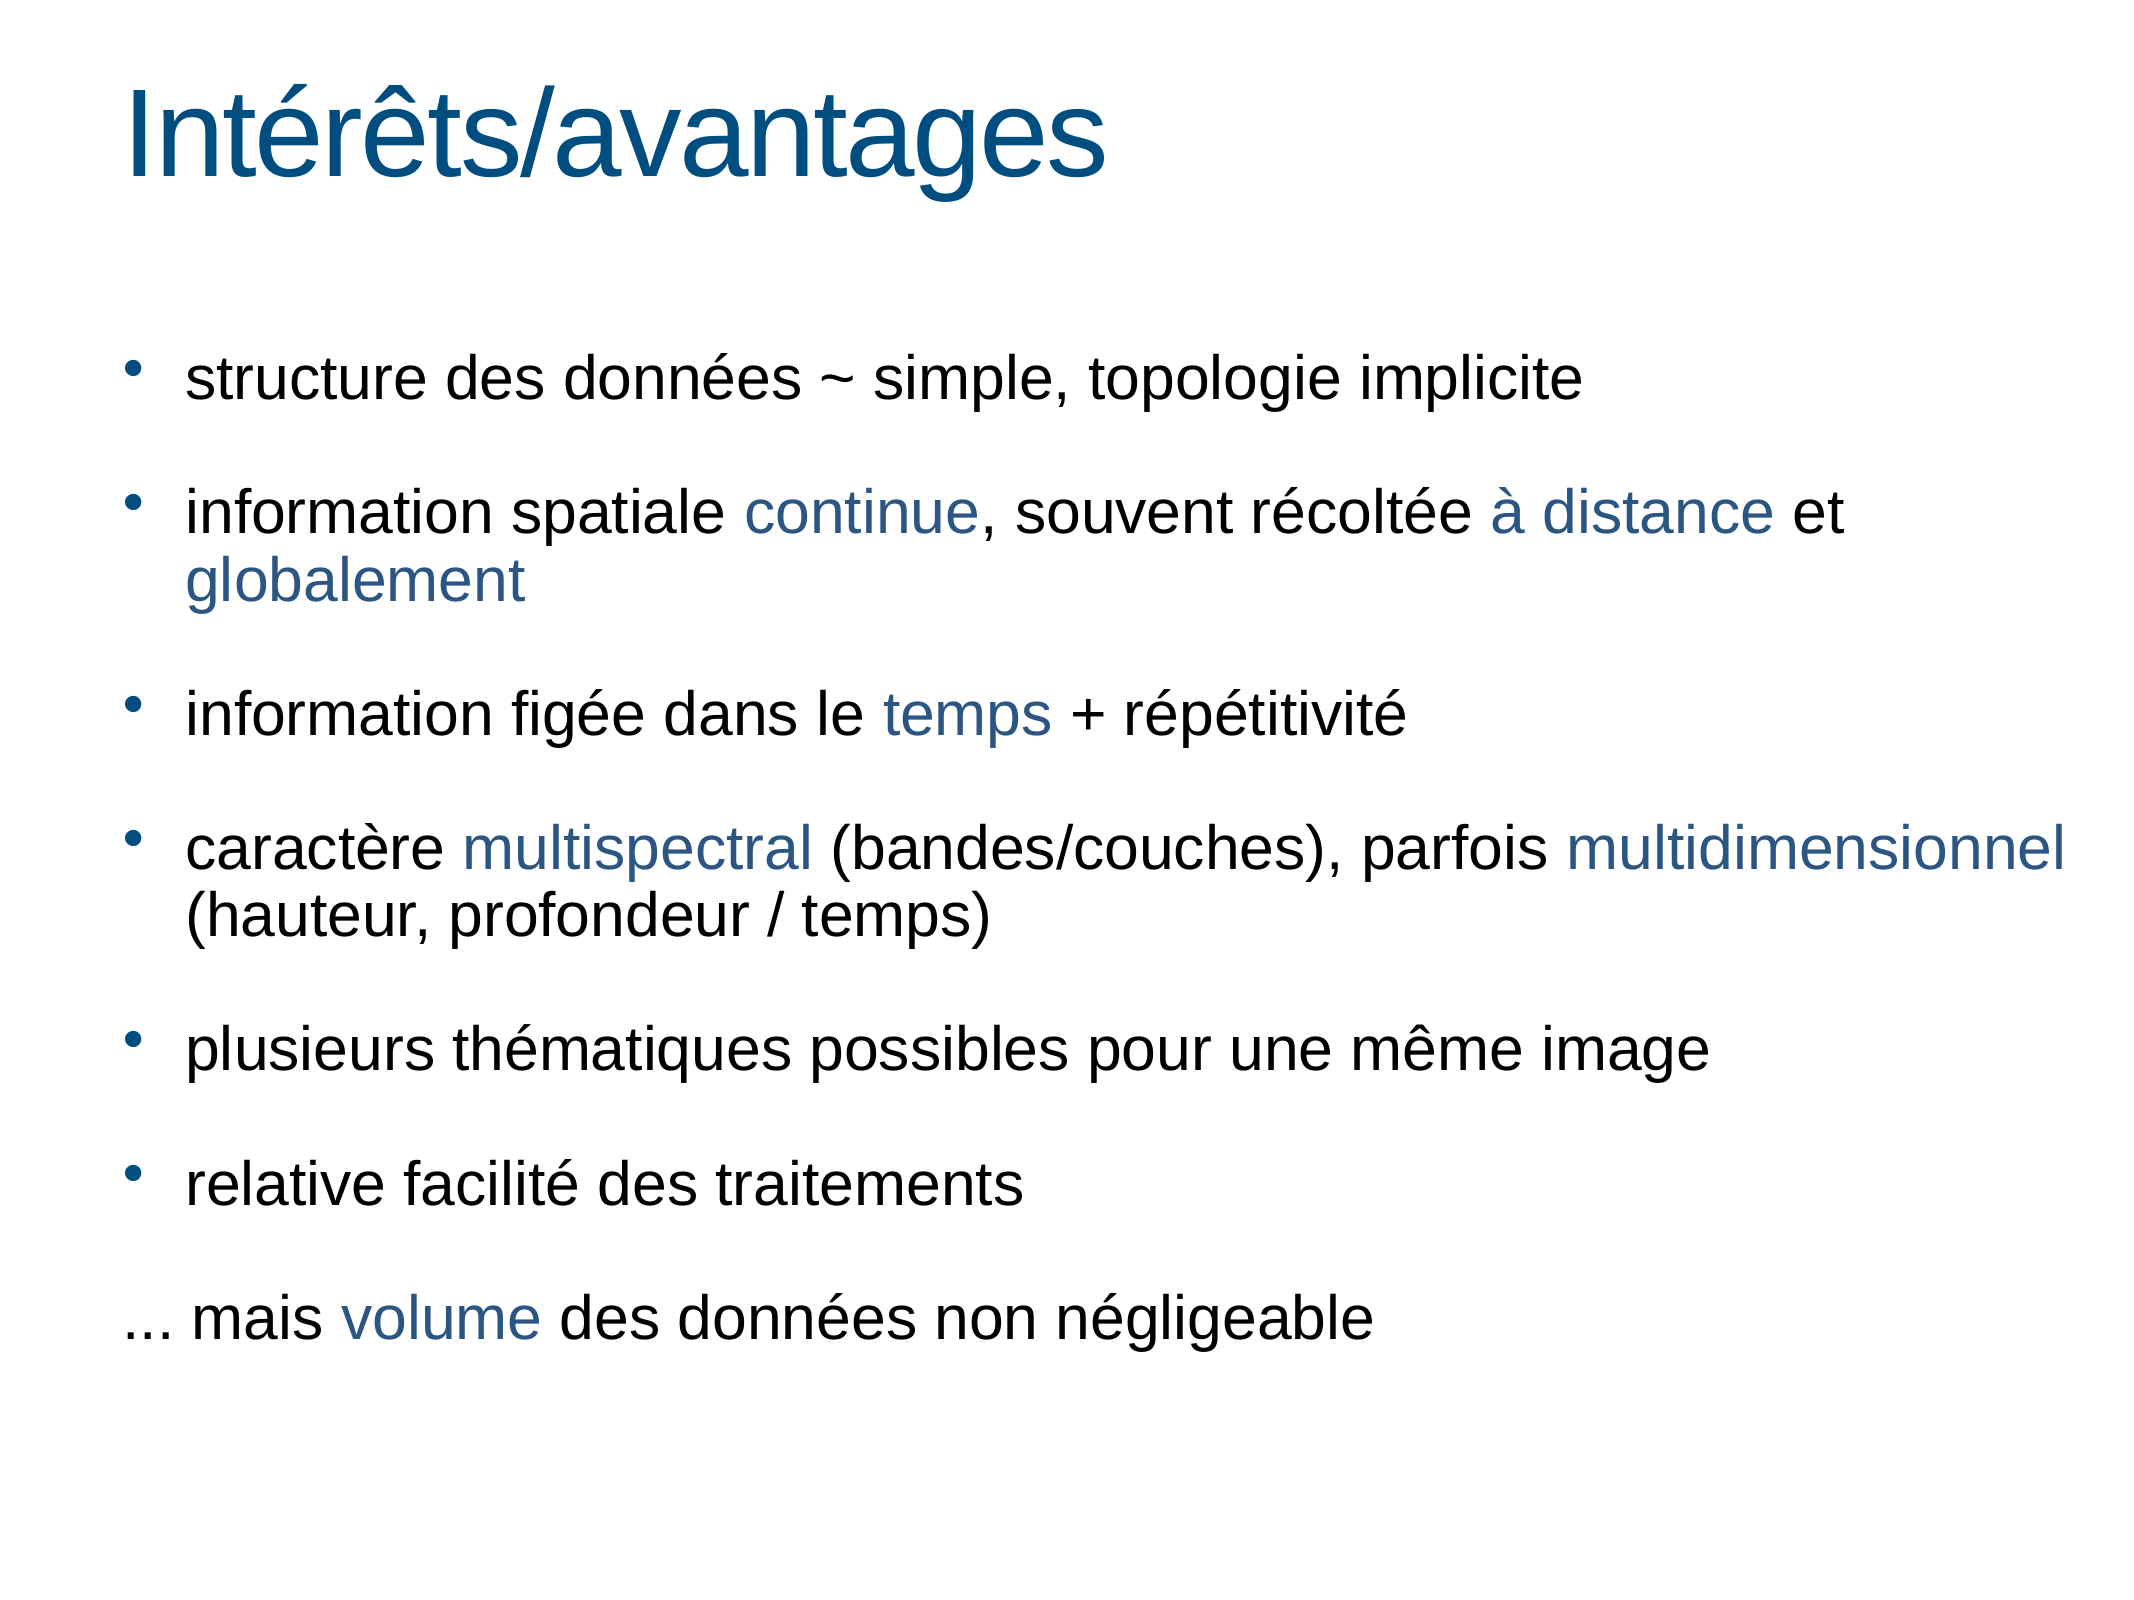

# Intérêts/avantages
structure des données ~ simple, topologie implicite
information spatiale continue, souvent récoltée à distance et globalement
information figée dans le temps + répétitivité
caractère multispectral (bandes/couches), parfois multidimensionnel (hauteur, profondeur / temps)
plusieurs thématiques possibles pour une même image
relative facilité des traitements
... mais volume des données non négligeable